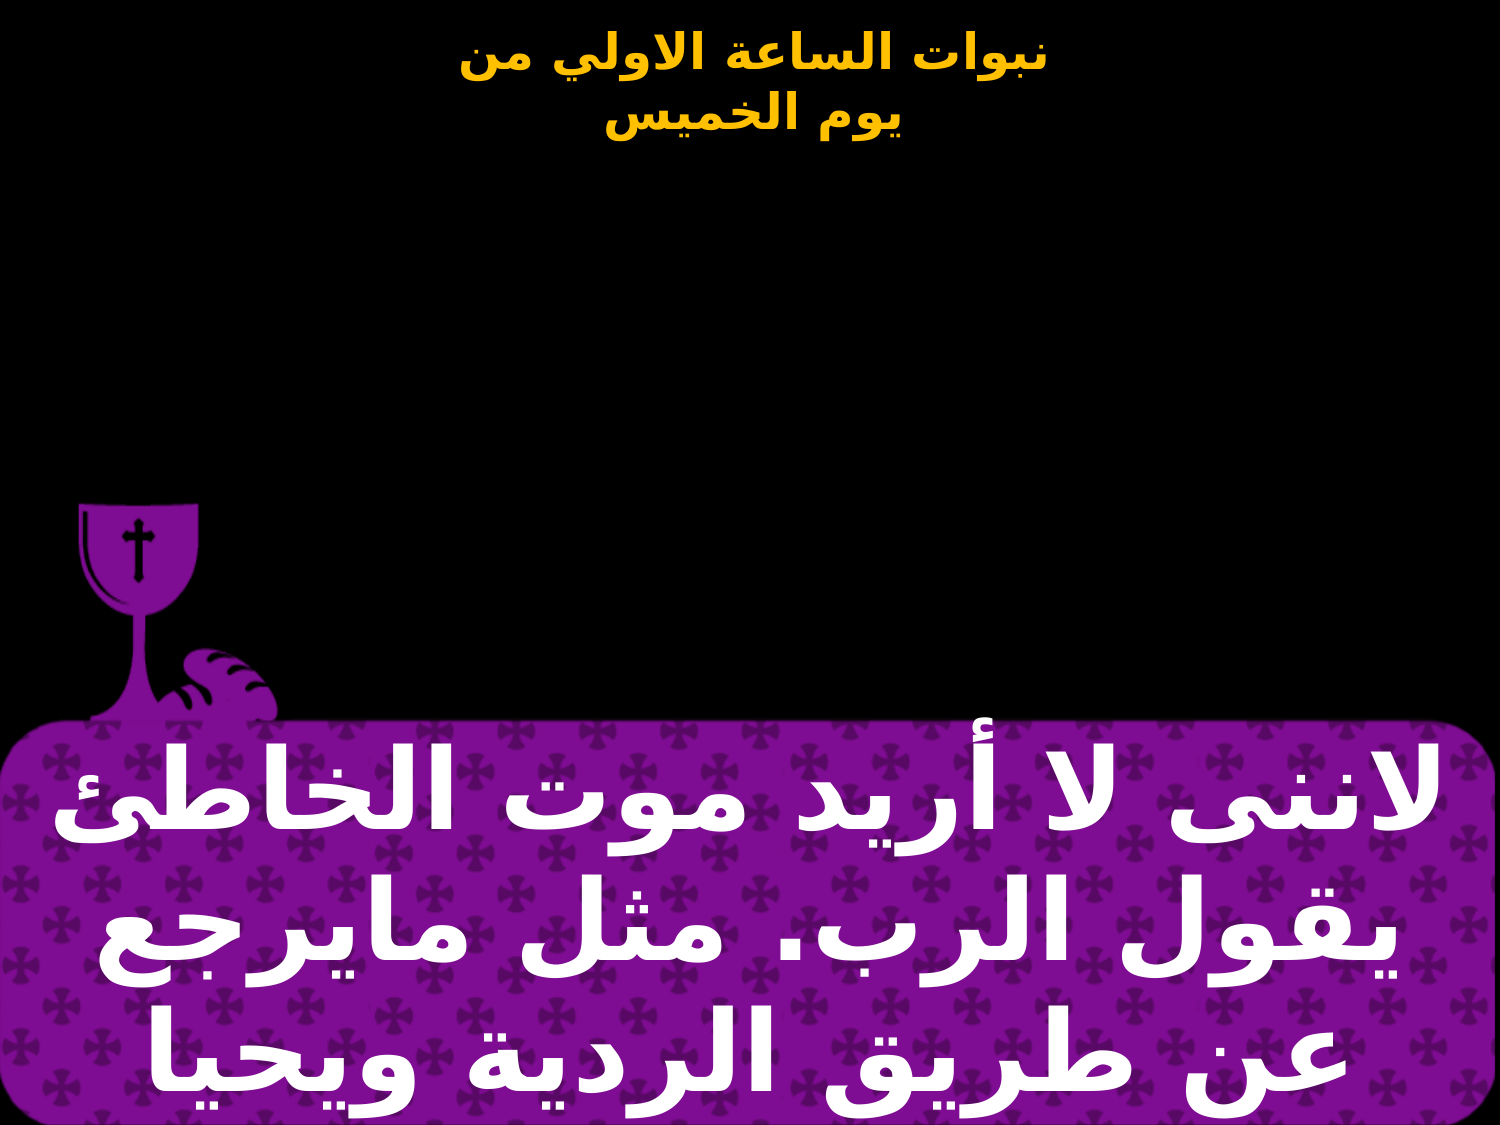

| لاننى لا أريد موت الخاطئ يقول الرب. مثل مايرجع عن طريق الردية ويحيا |
| --- |